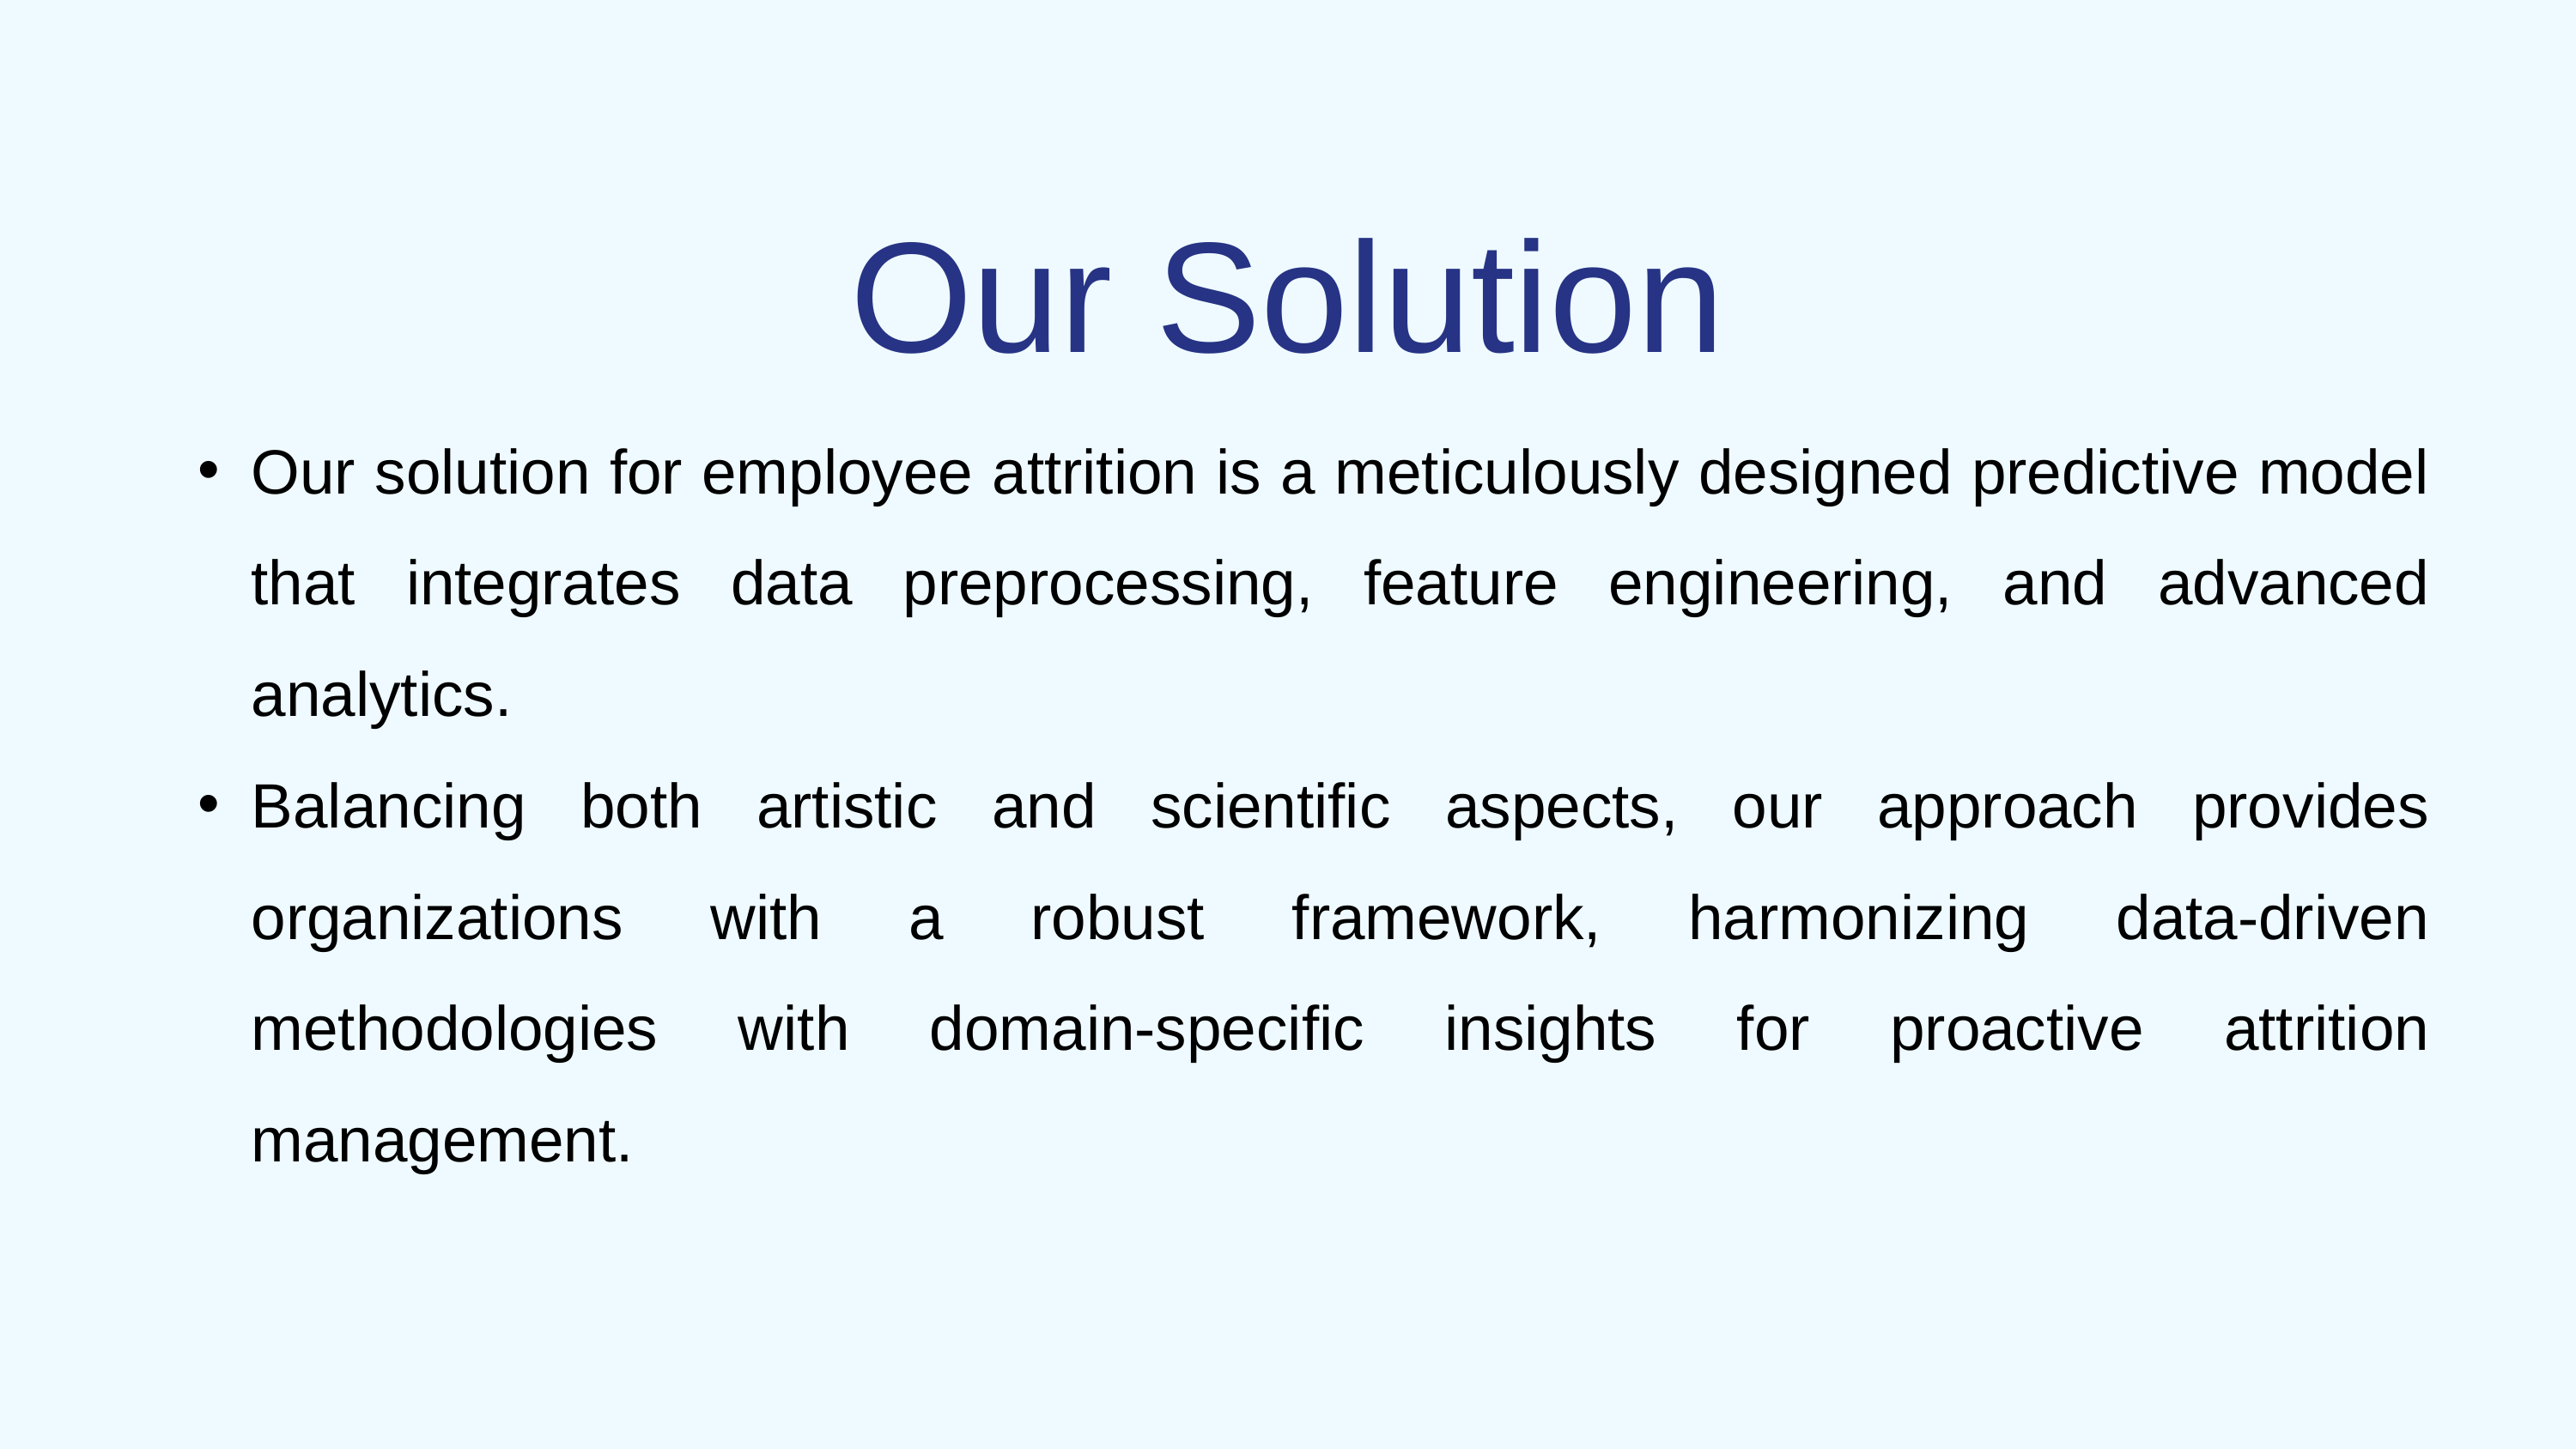

Our Solution
Our solution for employee attrition is a meticulously designed predictive model that integrates data preprocessing, feature engineering, and advanced analytics.
Balancing both artistic and scientific aspects, our approach provides organizations with a robust framework, harmonizing data-driven methodologies with domain-specific insights for proactive attrition management.